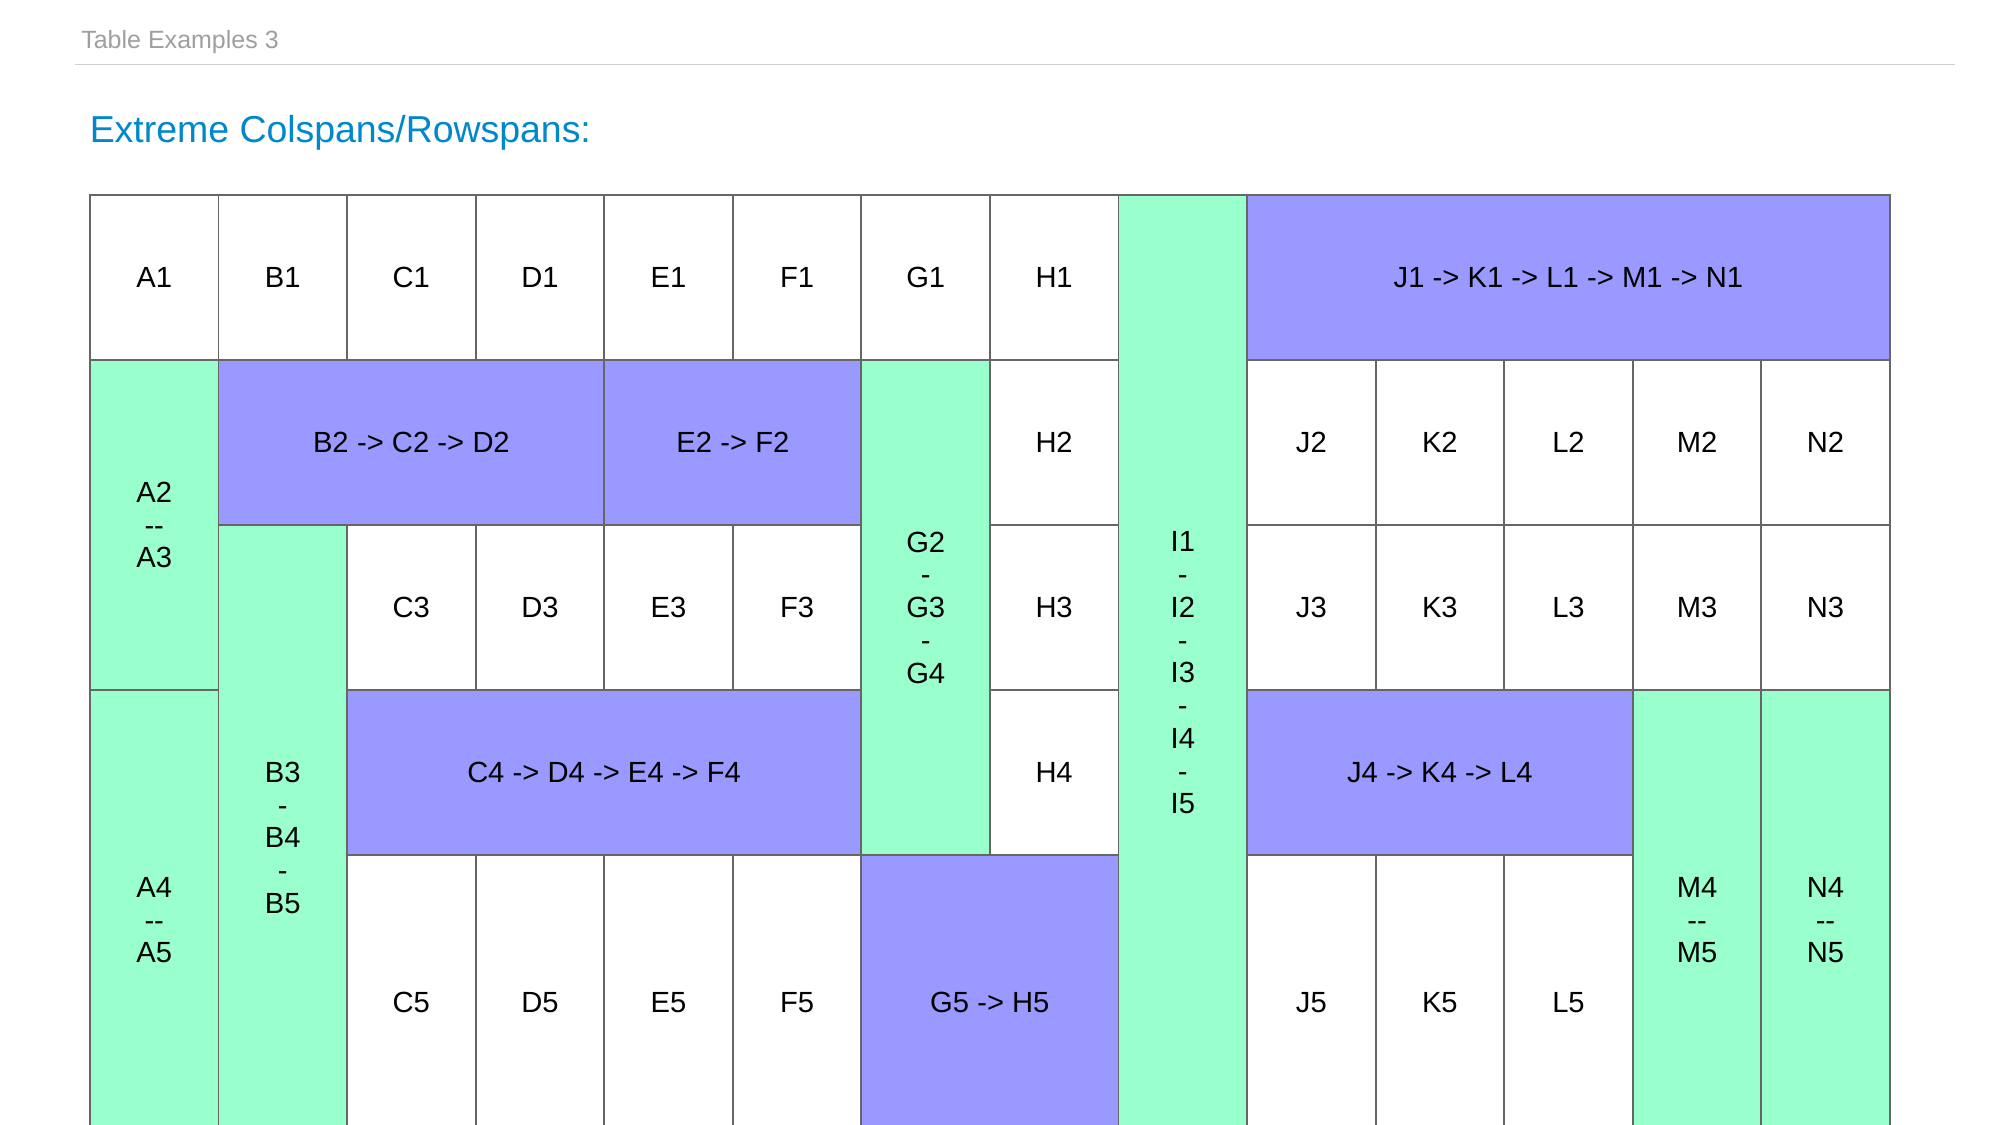

| Table Examples 3 |
| --- |
Extreme Colspans/Rowspans:
| A1 | B1 | C1 | D1 | E1 | F1 | G1 | H1 | I1 - I2 - I3 - I4 - I5 | J1 -> K1 -> L1 -> M1 -> N1 |  |  |  |  |
| --- | --- | --- | --- | --- | --- | --- | --- | --- | --- | --- | --- | --- | --- |
| A2 -- A3 | B2 -> C2 -> D2 |  |  | E2 -> F2 |  | G2 - G3 - G4 | H2 |  | J2 | K2 | L2 | M2 | N2 |
|  | B3 - B4 - B5 | C3 | D3 | E3 | F3 |  | H3 |  | J3 | K3 | L3 | M3 | N3 |
| A4 -- A5 |  | C4 -> D4 -> E4 -> F4 |  |  |  |  | H4 |  | J4 -> K4 -> L4 |  |  | M4 -- M5 | N4 -- N5 |
|  |  | C5 | D5 | E5 | F5 | G5 -> H5 |  |  | J5 | K5 | L5 |  |  |